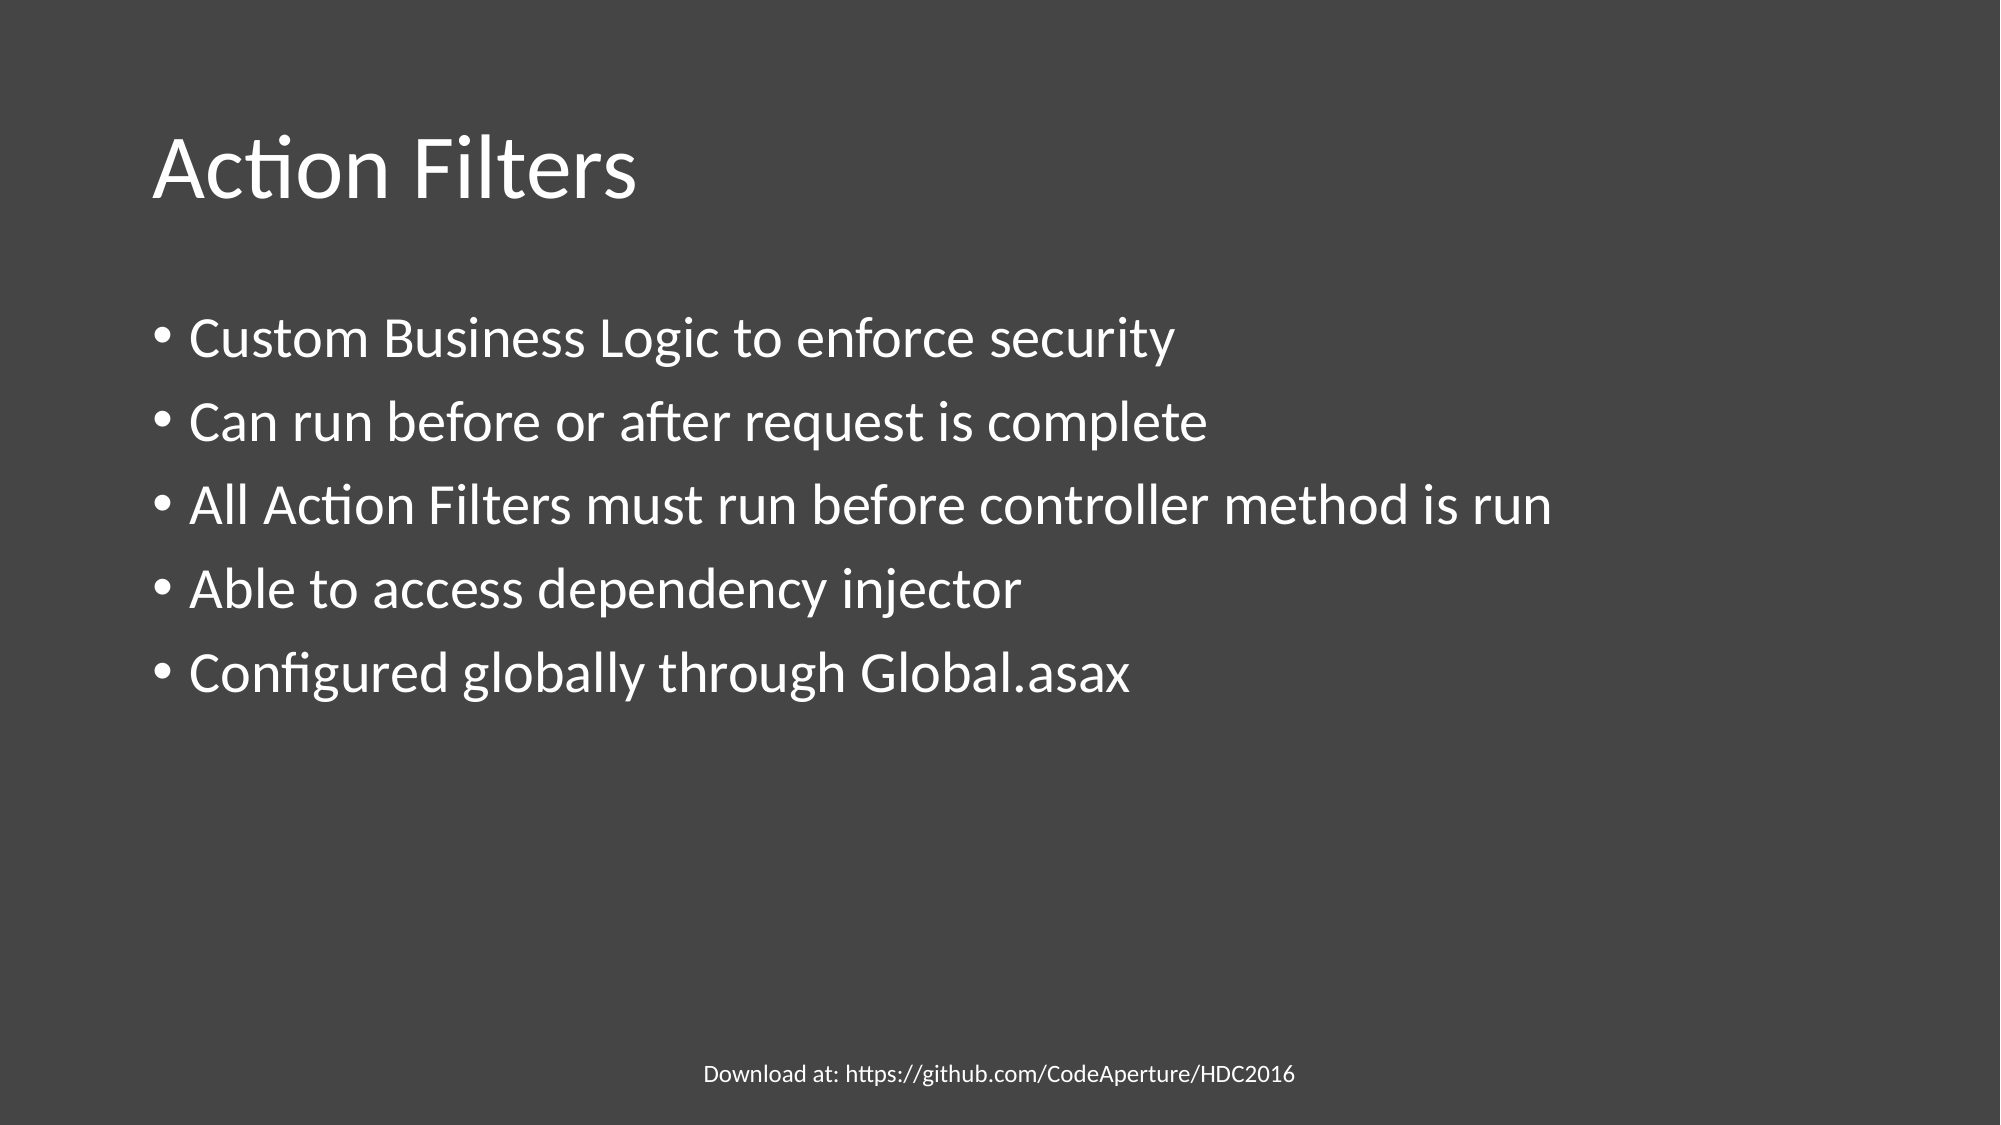

# Action Filters
Custom Business Logic to enforce security
Can run before or after request is complete
All Action Filters must run before controller method is run
Able to access dependency injector
Configured globally through Global.asax
Download at: https://github.com/CodeAperture/HDC2016